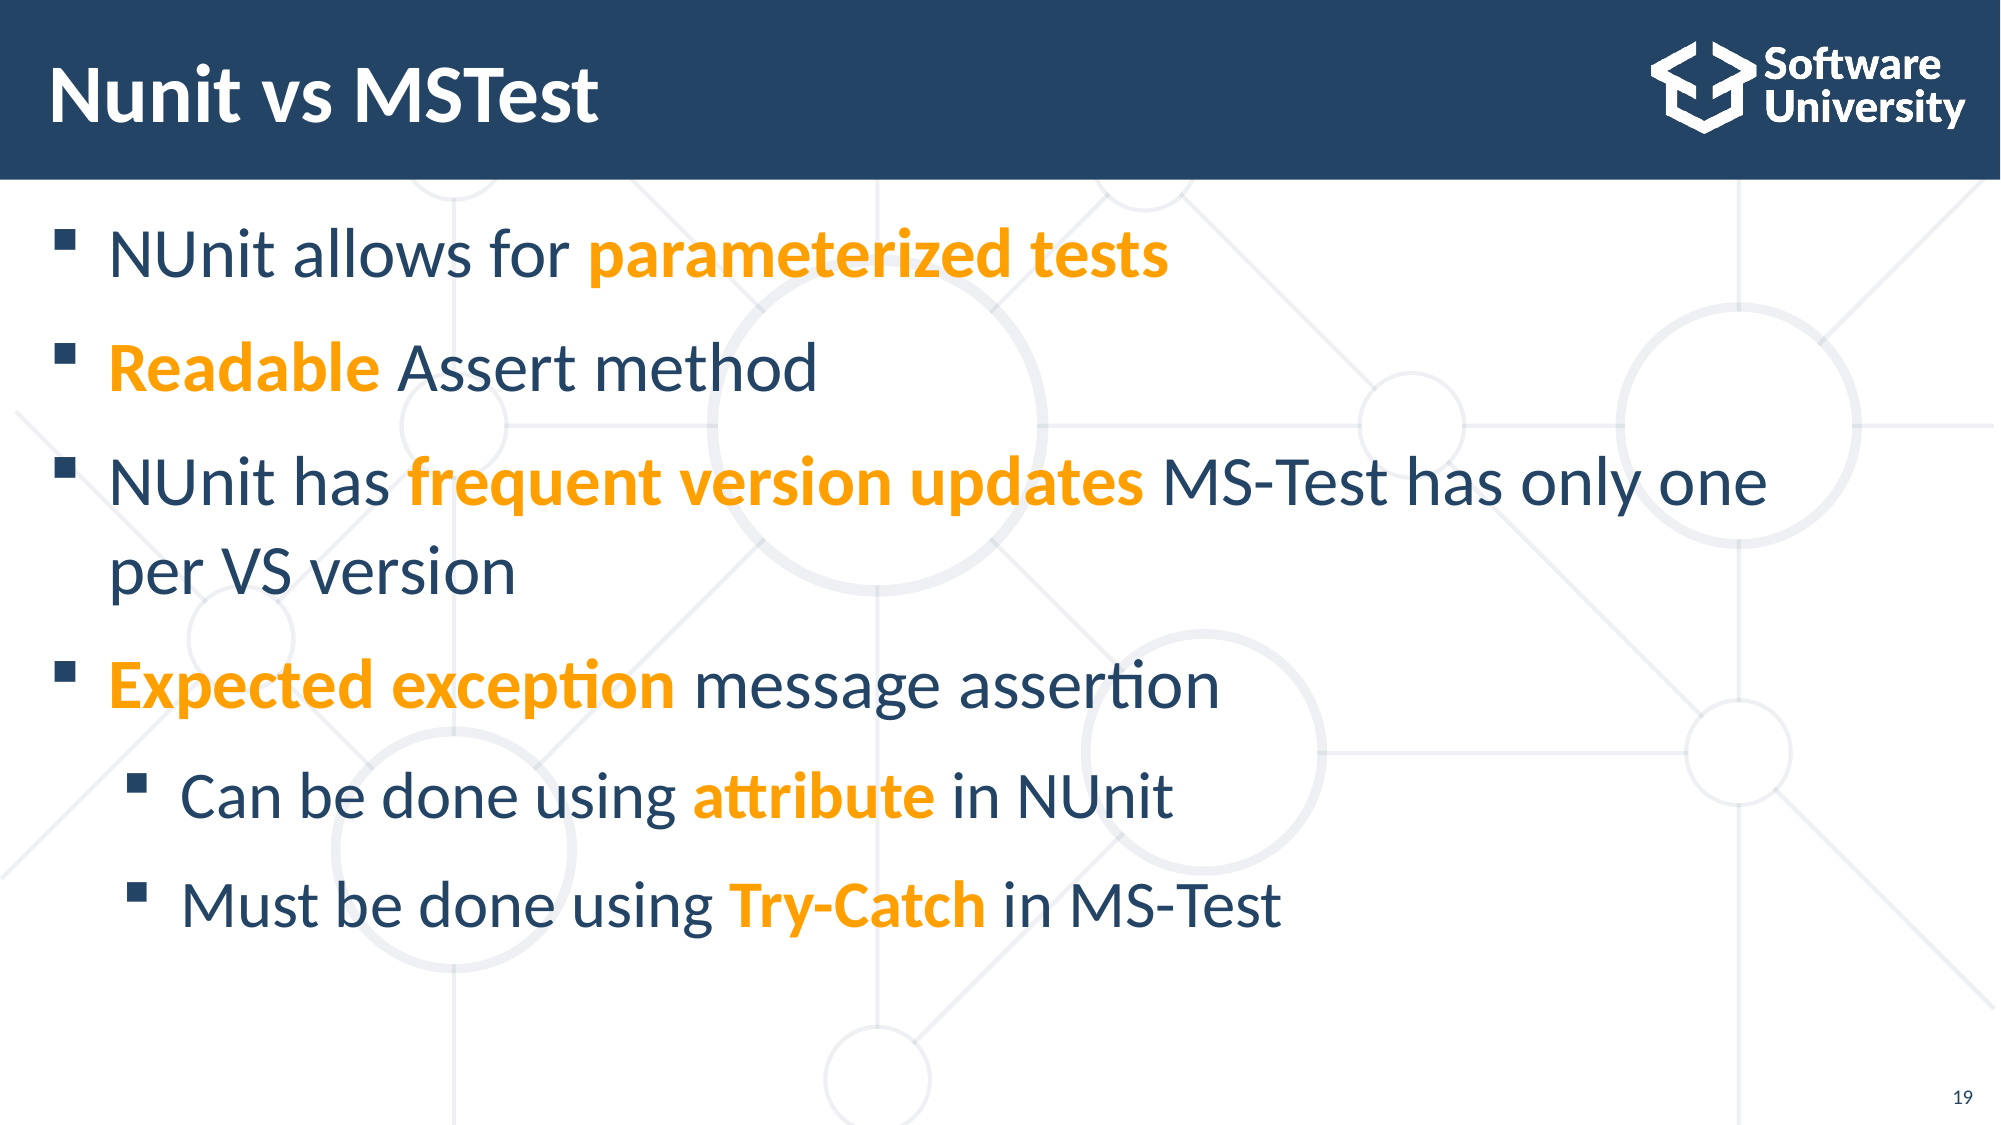

# Nunit vs MSTest
NUnit allows for parameterized tests
Readable Assert method
NUnit has frequent version updates MS-Test has only one
per VS version
Expected exception message assertion
Can be done using attribute in NUnit
Must be done using Try-Catch in MS-Test

19